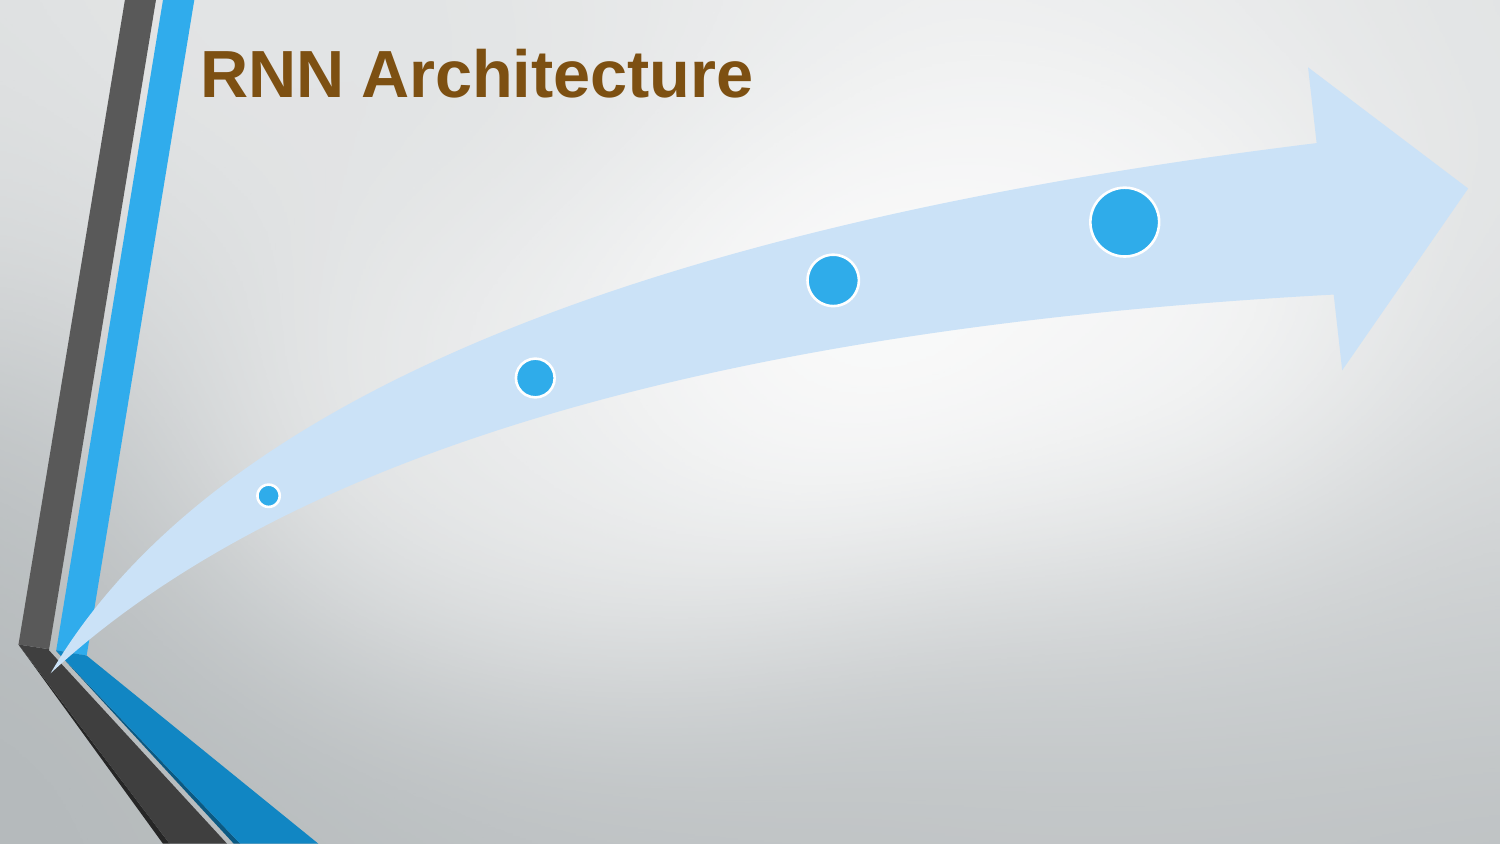

# RNN Architecture

Batch Normalization:
Normalizes output from previous to improve the stability
Dense output layer:
Uses SoftMax activation to give probability distribution for better optimization

Embedding layer:
To convert input text into a fixed vectors and to learn semantic relations in words

LSTM Layer:

The main layer processes the input sequences.